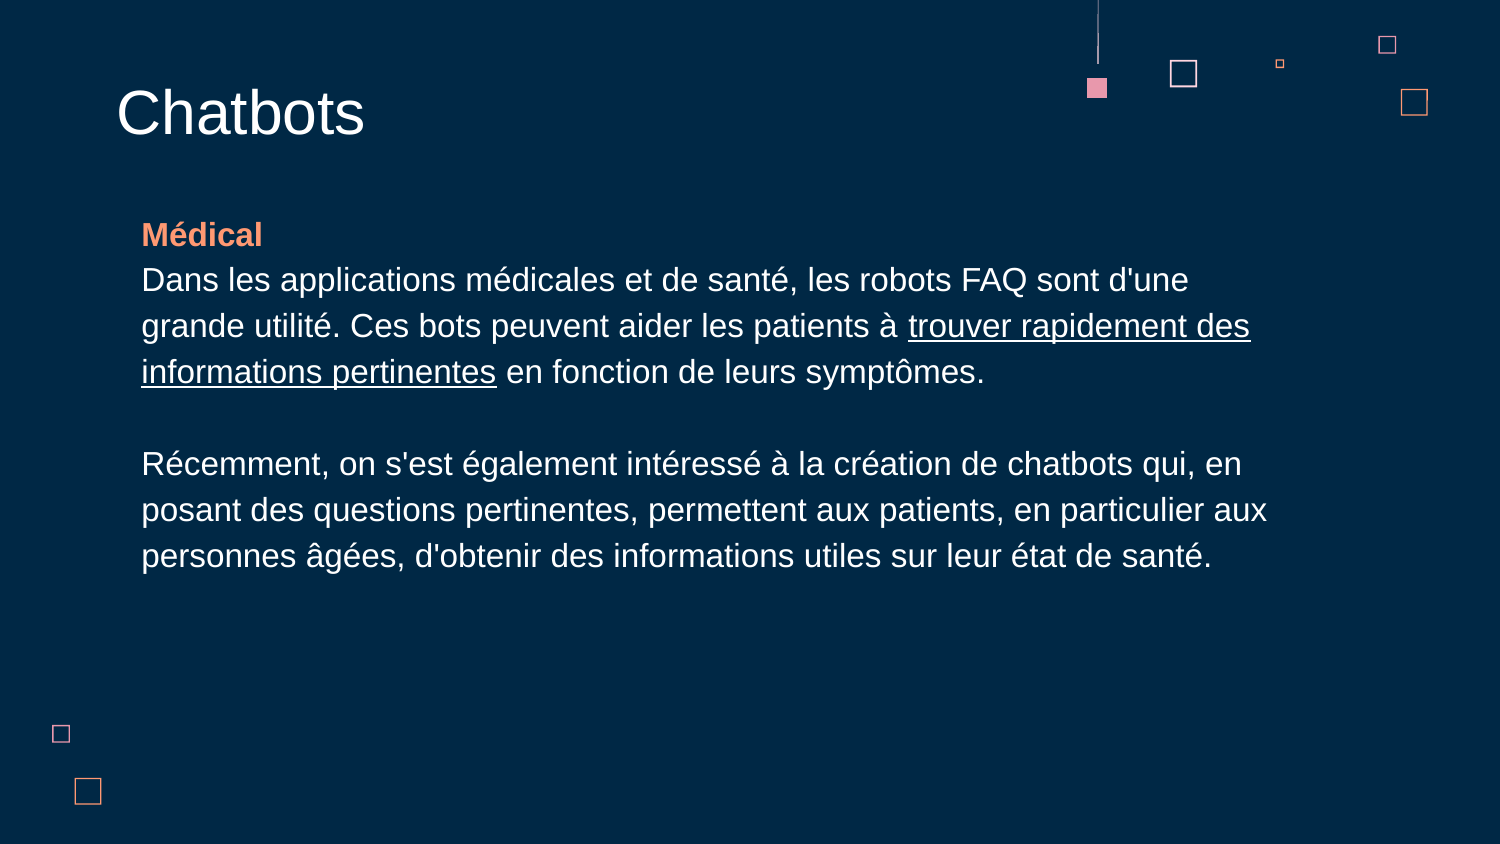

# Chatbots
Médical
Dans les applications médicales et de santé, les robots FAQ sont d'une grande utilité. Ces bots peuvent aider les patients à trouver rapidement des informations pertinentes en fonction de leurs symptômes.

Récemment, on s'est également intéressé à la création de chatbots qui, en posant des questions pertinentes, permettent aux patients, en particulier aux personnes âgées, d'obtenir des informations utiles sur leur état de santé.